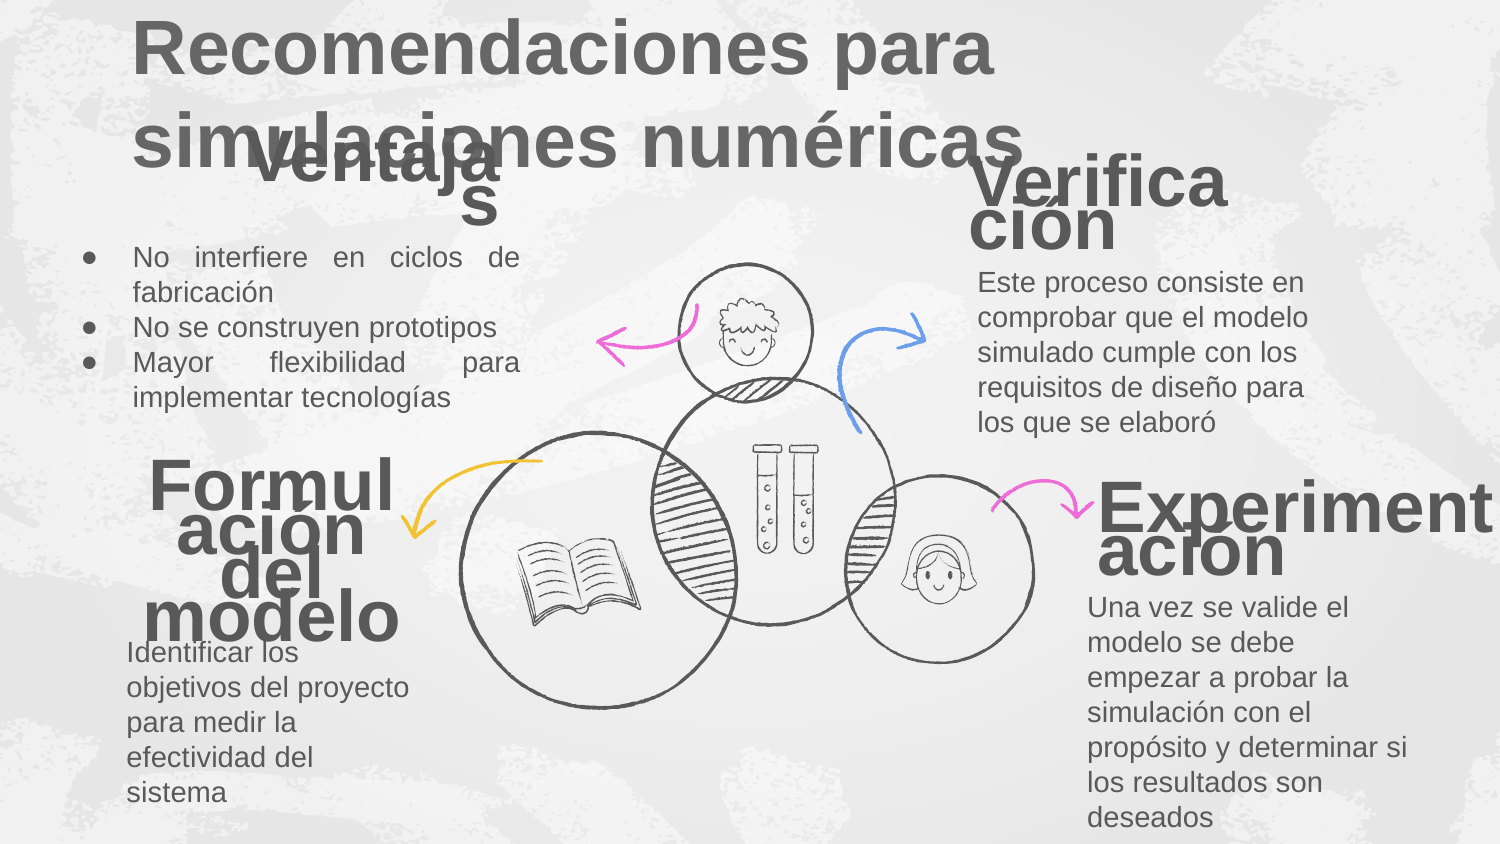

# Recomendaciones para simulaciones numéricas
Ventajas
Verificación
No interfiere en ciclos de fabricación
No se construyen prototipos
Mayor flexibilidad para implementar tecnologías

Este proceso consiste en comprobar que el modelo simulado cumple con los requisitos de diseño para  los que se elaboró

Formulación del modelo
Experimentación

Una vez se valide el modelo se debe empezar a probar la simulación con el propósito y determinar si los resultados son deseados
Identificar los objetivos del proyecto para medir la efectividad del sistema